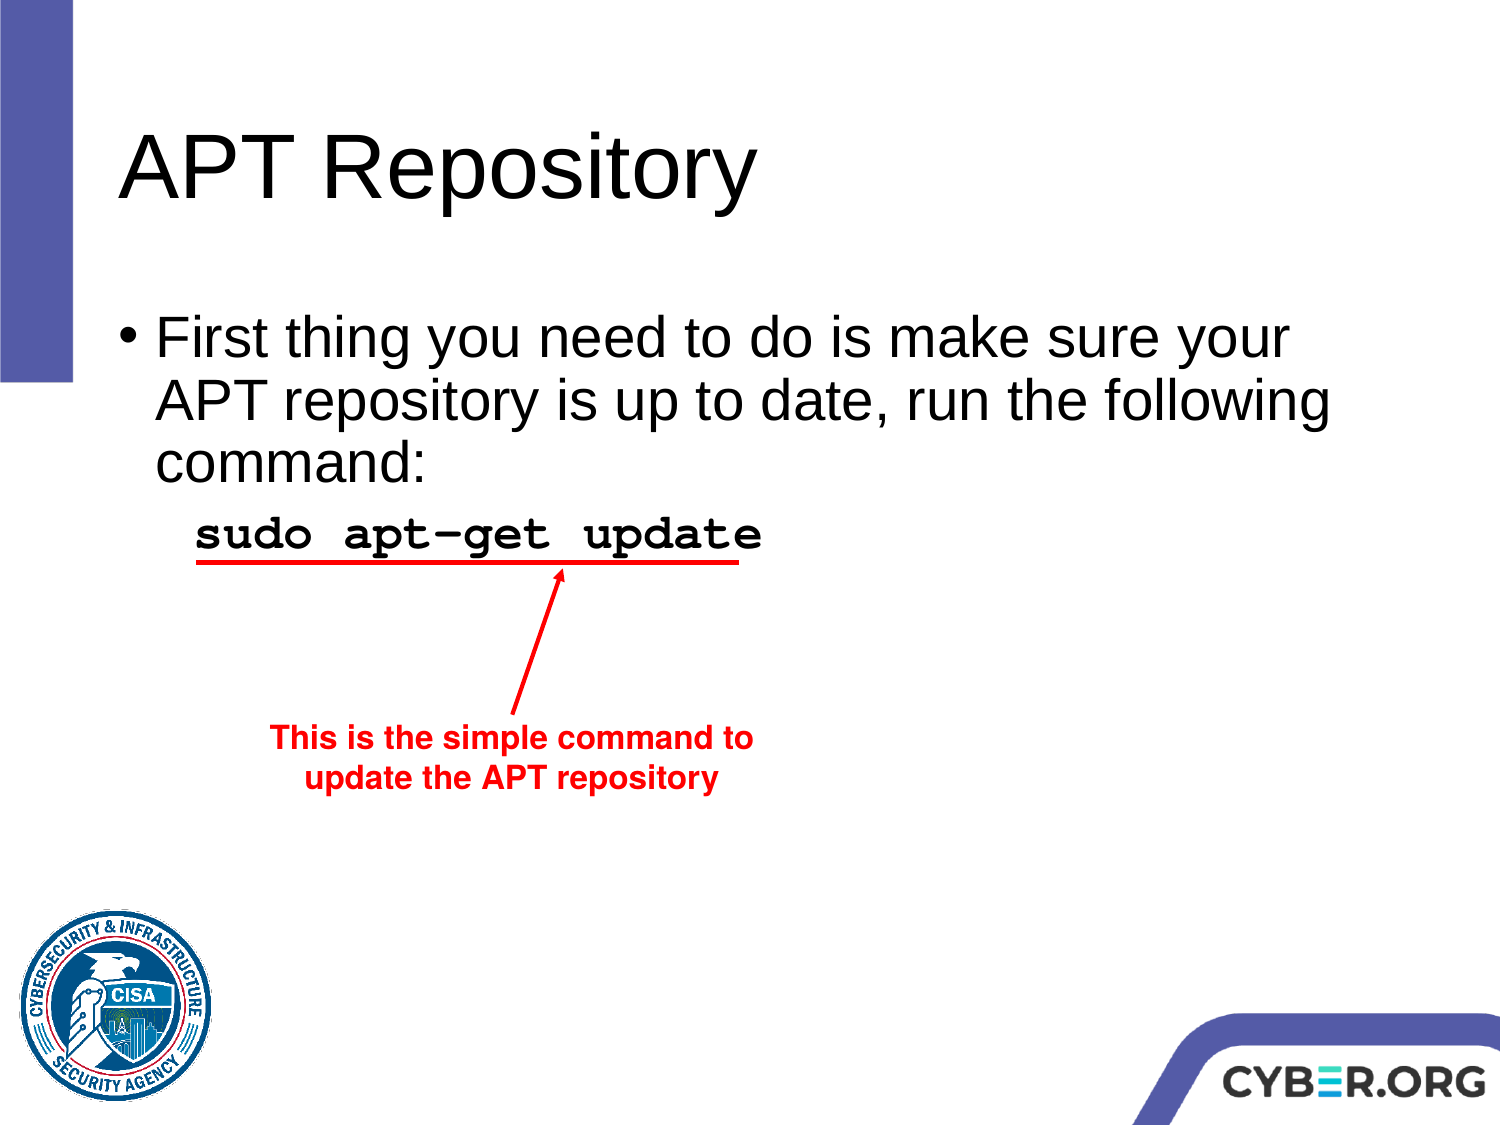

# APT Repository
First thing you need to do is make sure your APT repository is up to date, run the following command:
sudo apt-get update
This is the simple command to update the APT repository